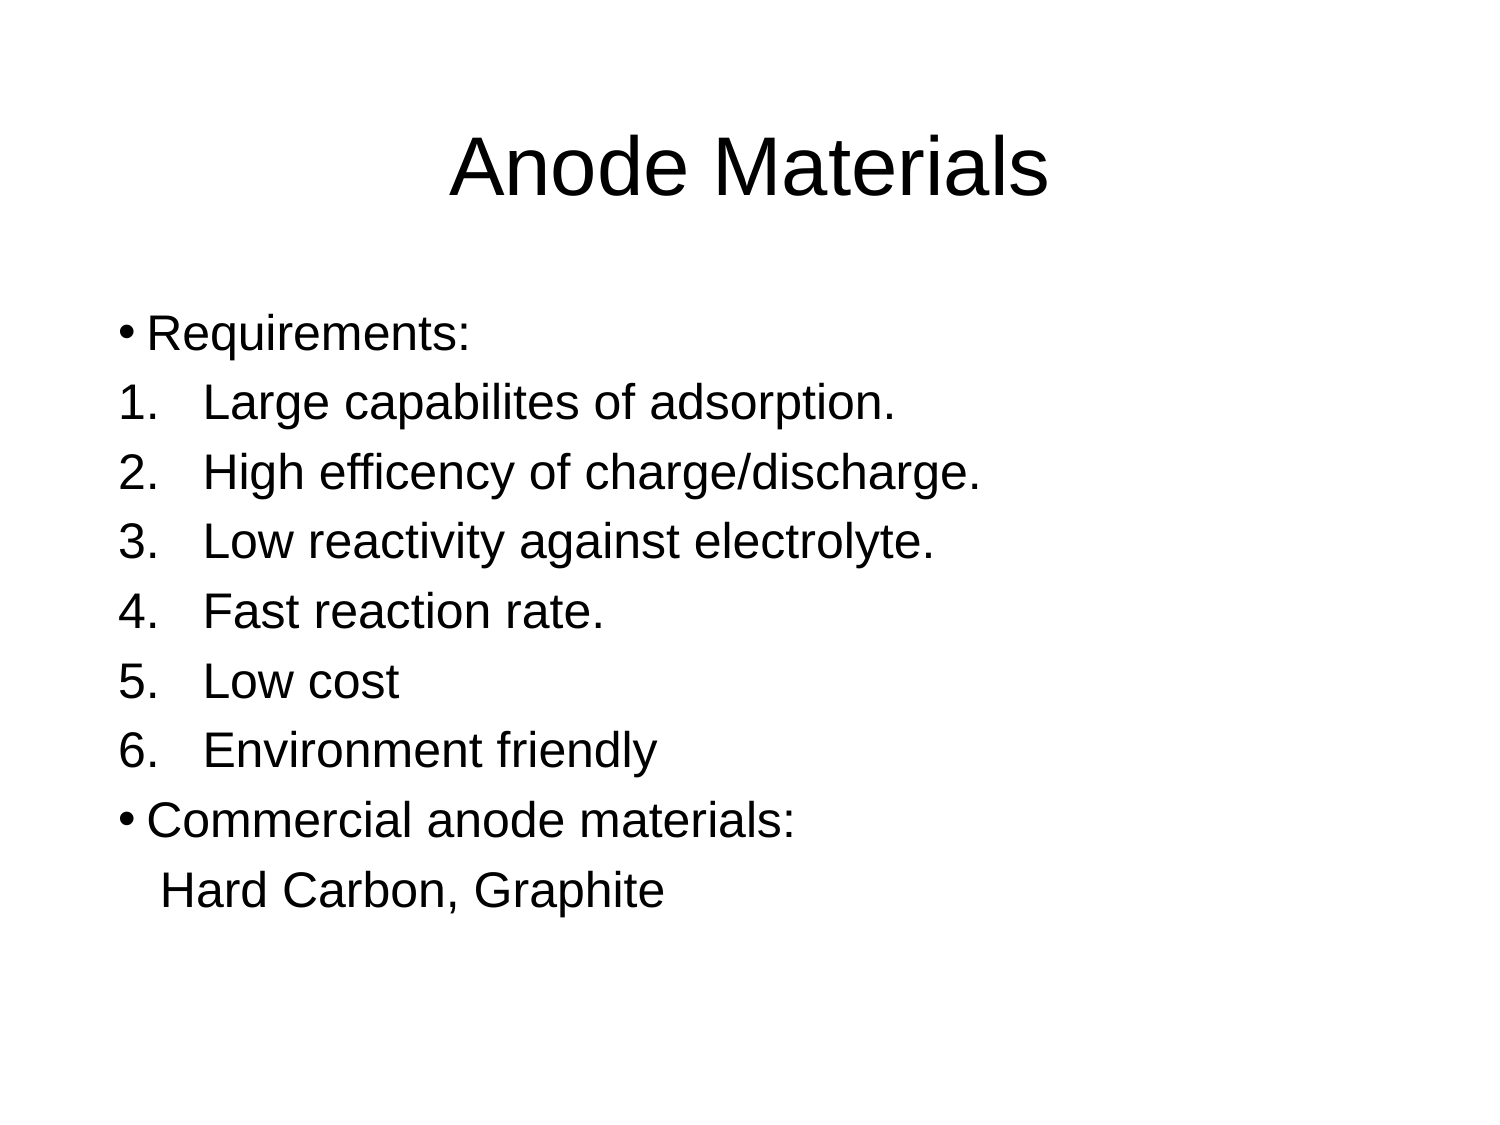

# Anode Materials
Requirements:
Large capabilites of adsorption.
High efficency of charge/discharge.
Low reactivity against electrolyte.
Fast reaction rate.
Low cost
Environment friendly
Commercial anode materials:
   Hard Carbon, Graphite